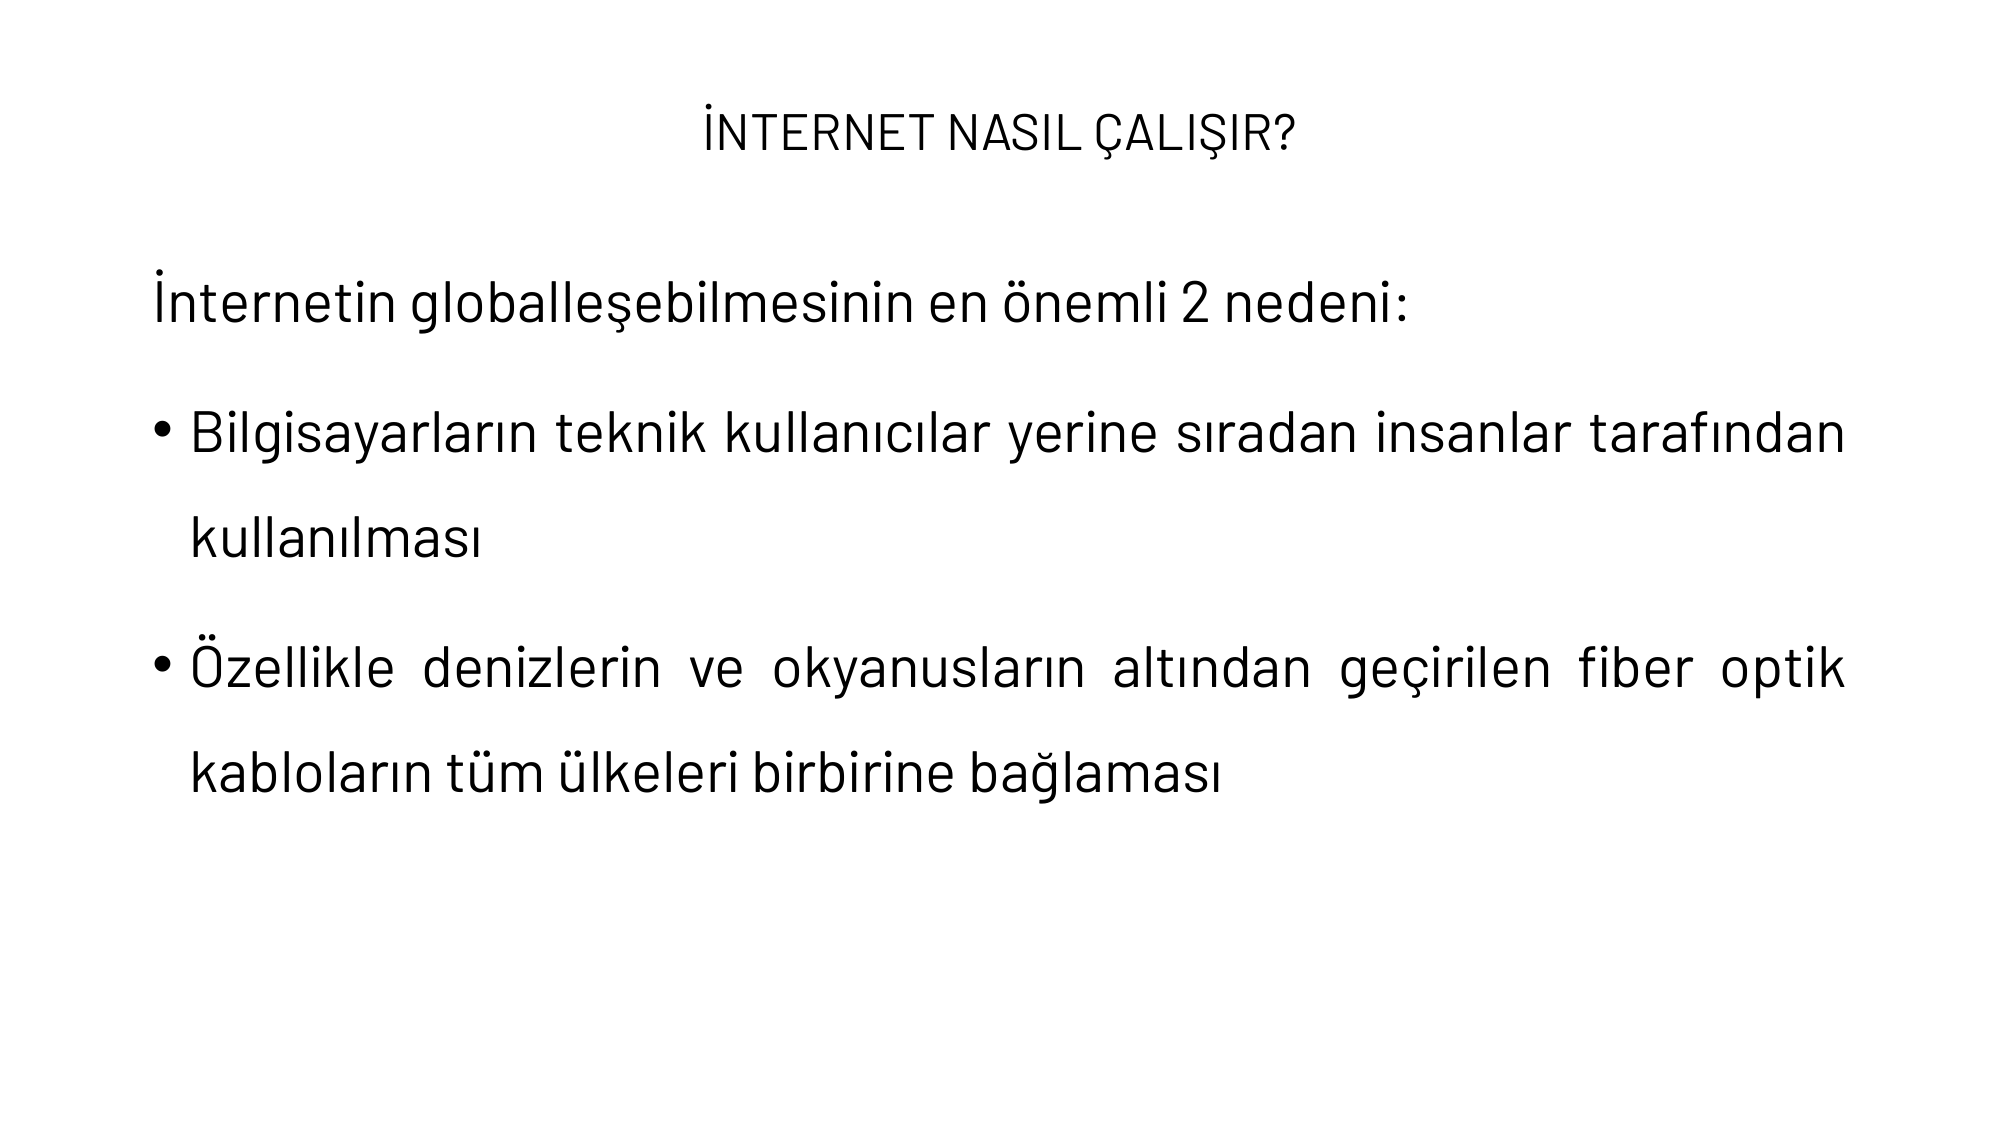

# İNTERNET NASIL ÇALIŞIR?
İnternetin globalleşebilmesinin en önemli 2 nedeni:
Bilgisayarların teknik kullanıcılar yerine sıradan insanlar tarafından kullanılması
Özellikle denizlerin ve okyanusların altından geçirilen fiber optik kabloların tüm ülkeleri birbirine bağlaması